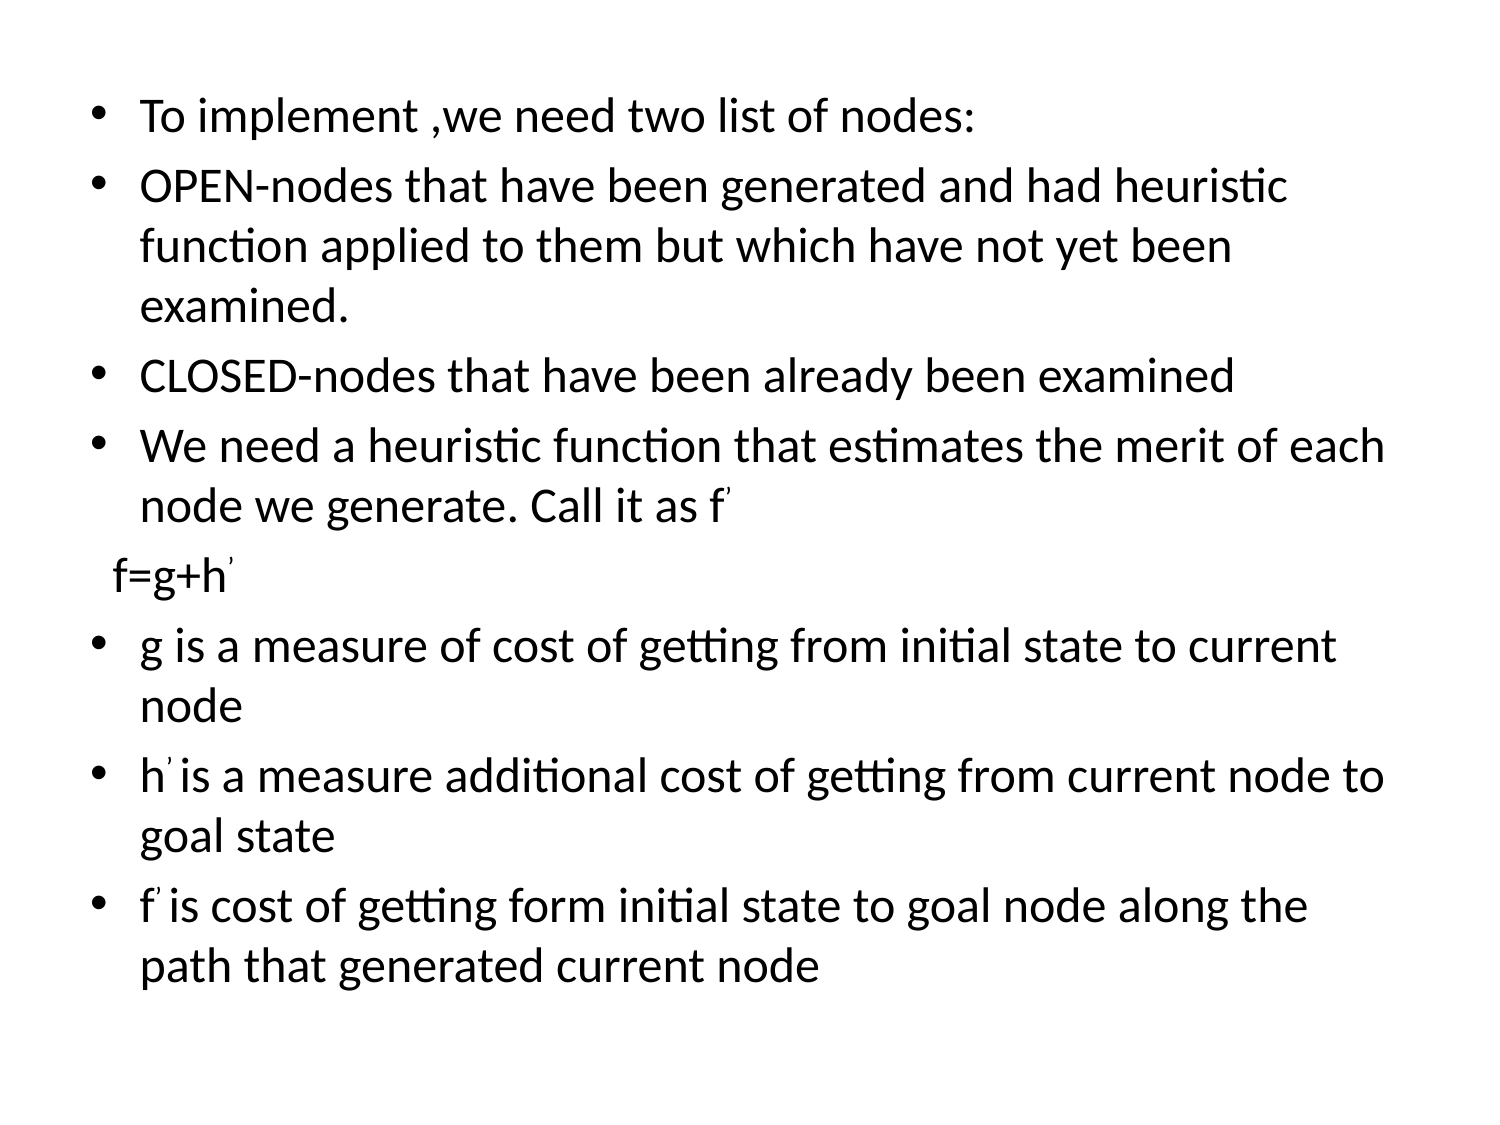

To implement ,we need two list of nodes:
OPEN-nodes that have been generated and had heuristic function applied to them but which have not yet been examined.
CLOSED-nodes that have been already been examined
We need a heuristic function that estimates the merit of each node we generate. Call it as f’
  f=g+h’
g is a measure of cost of getting from initial state to current node
h’ is a measure additional cost of getting from current node to goal state
f’ is cost of getting form initial state to goal node along the path that generated current node